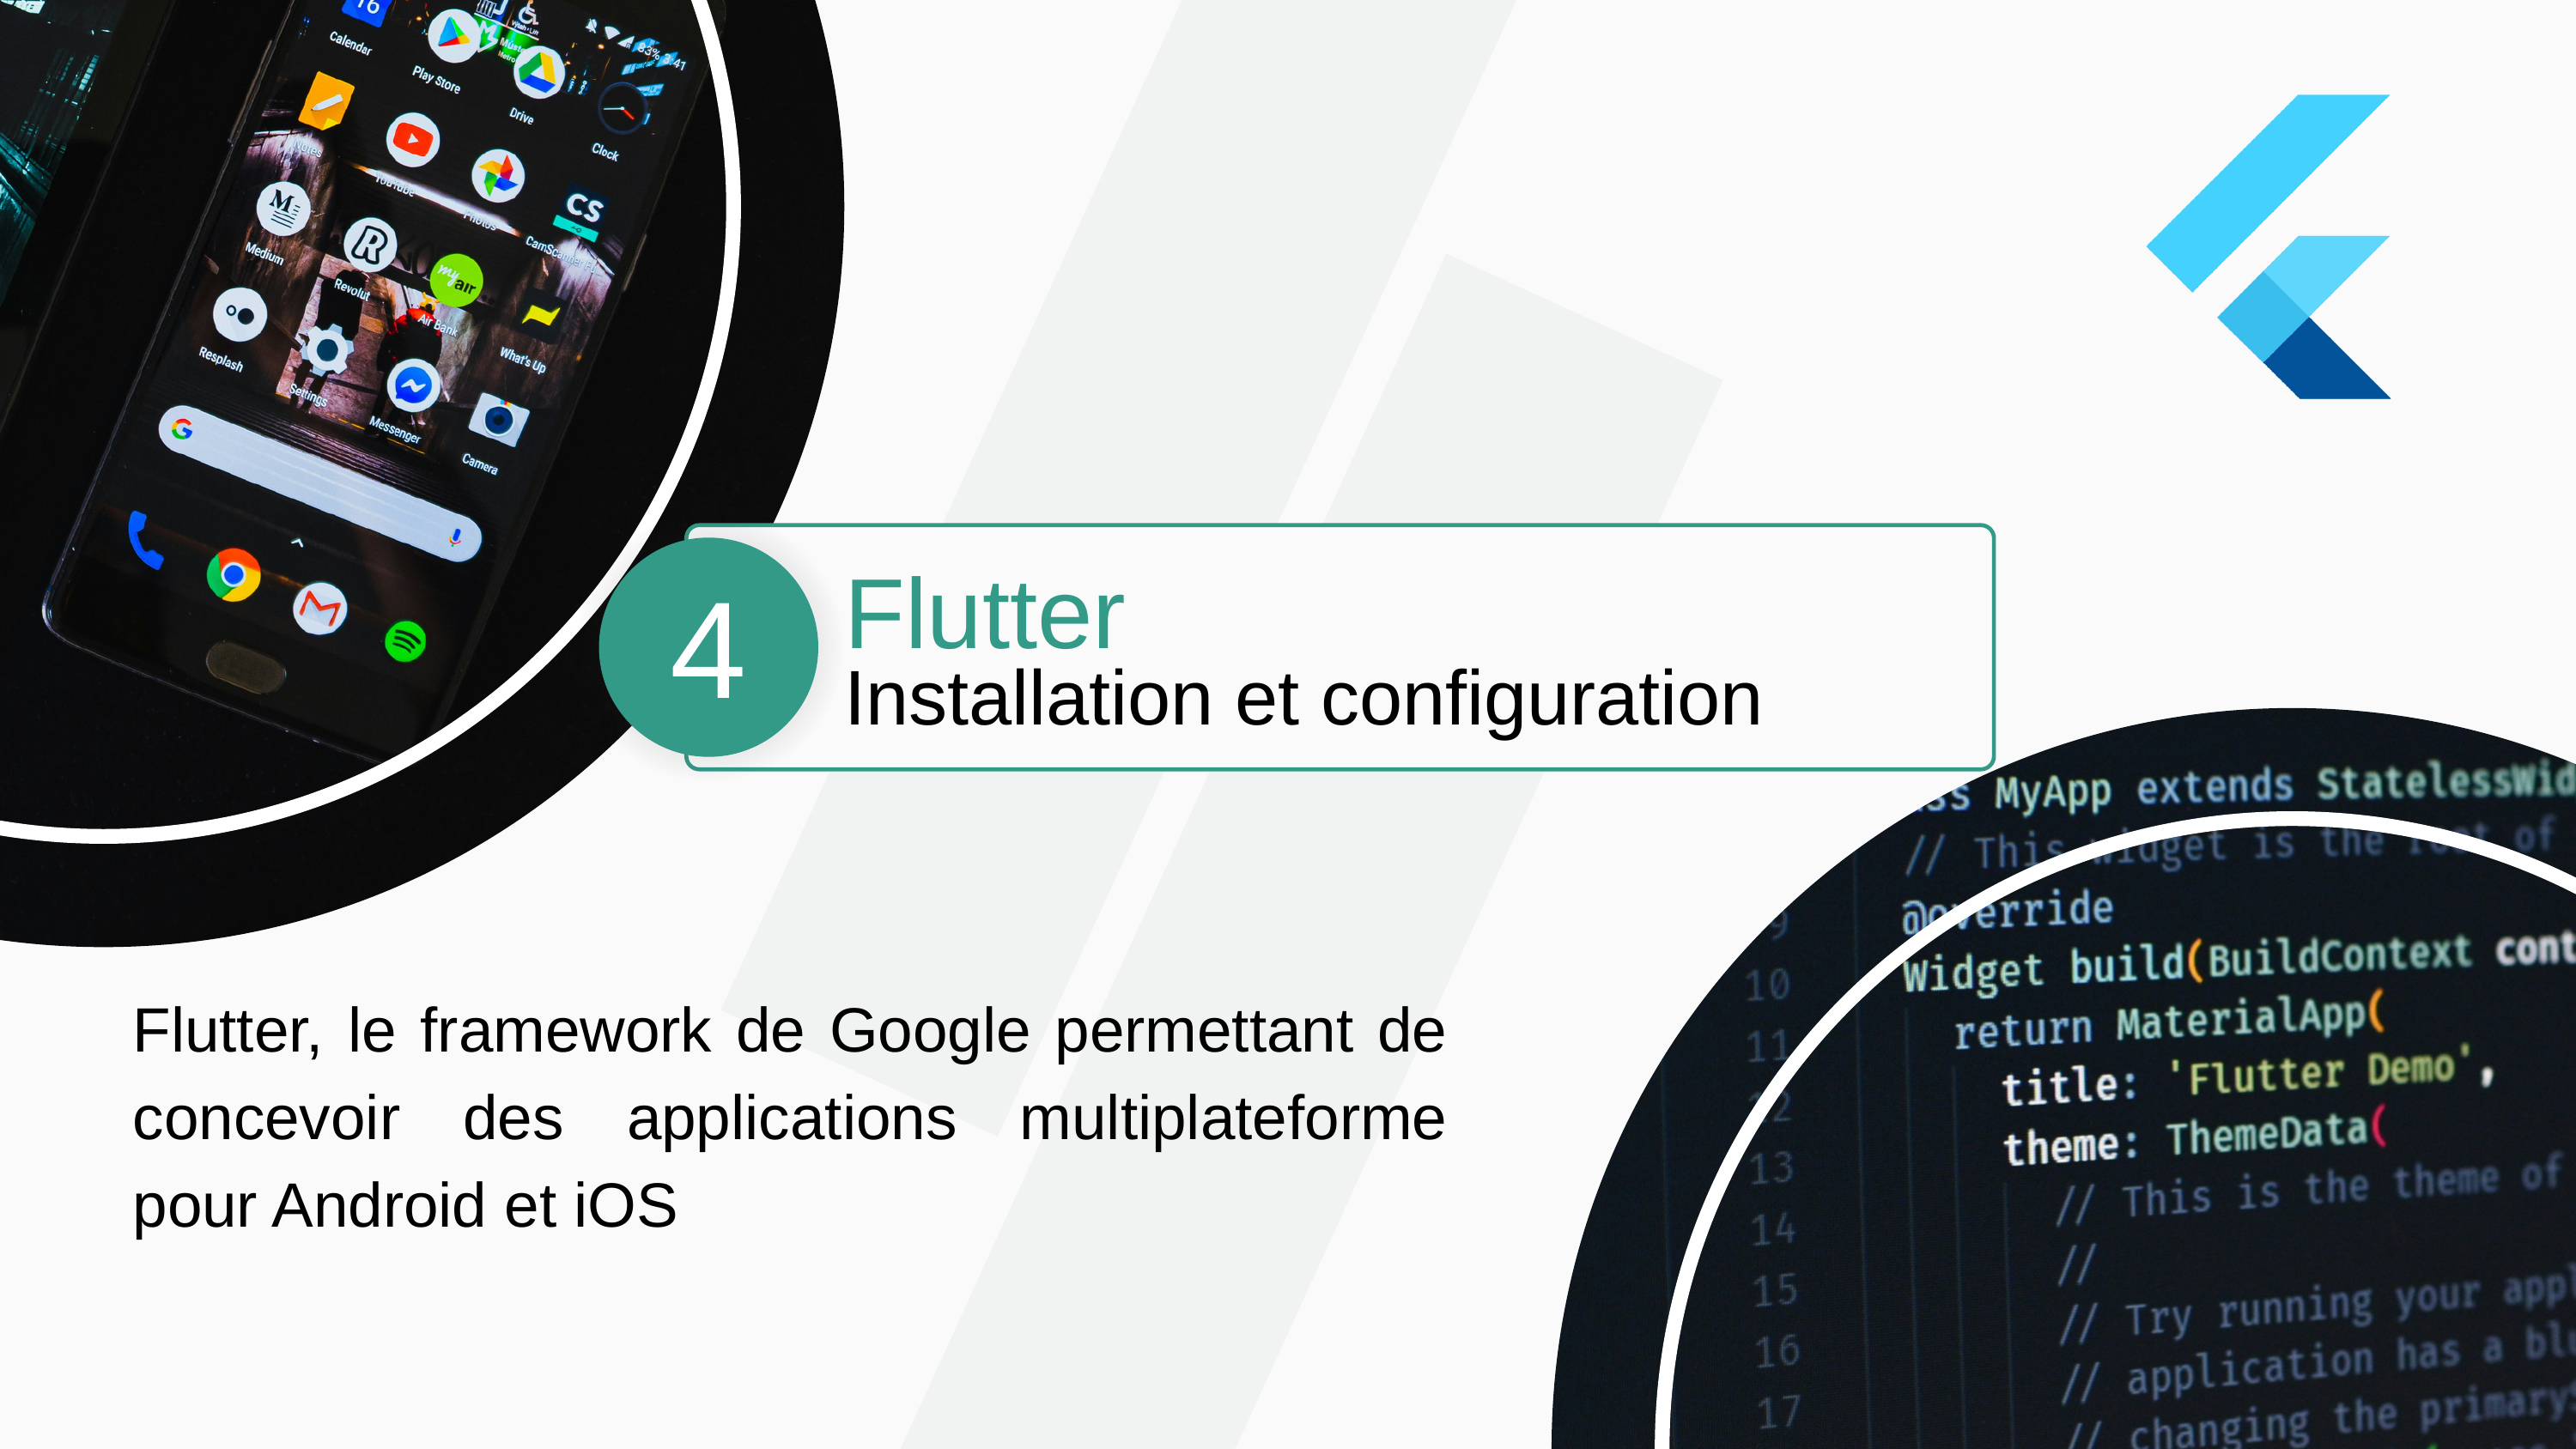

Flutter
4

Installation et configuration

Flutter, le framework de Google permettant de concevoir des applications multiplateforme pour Android et iOS